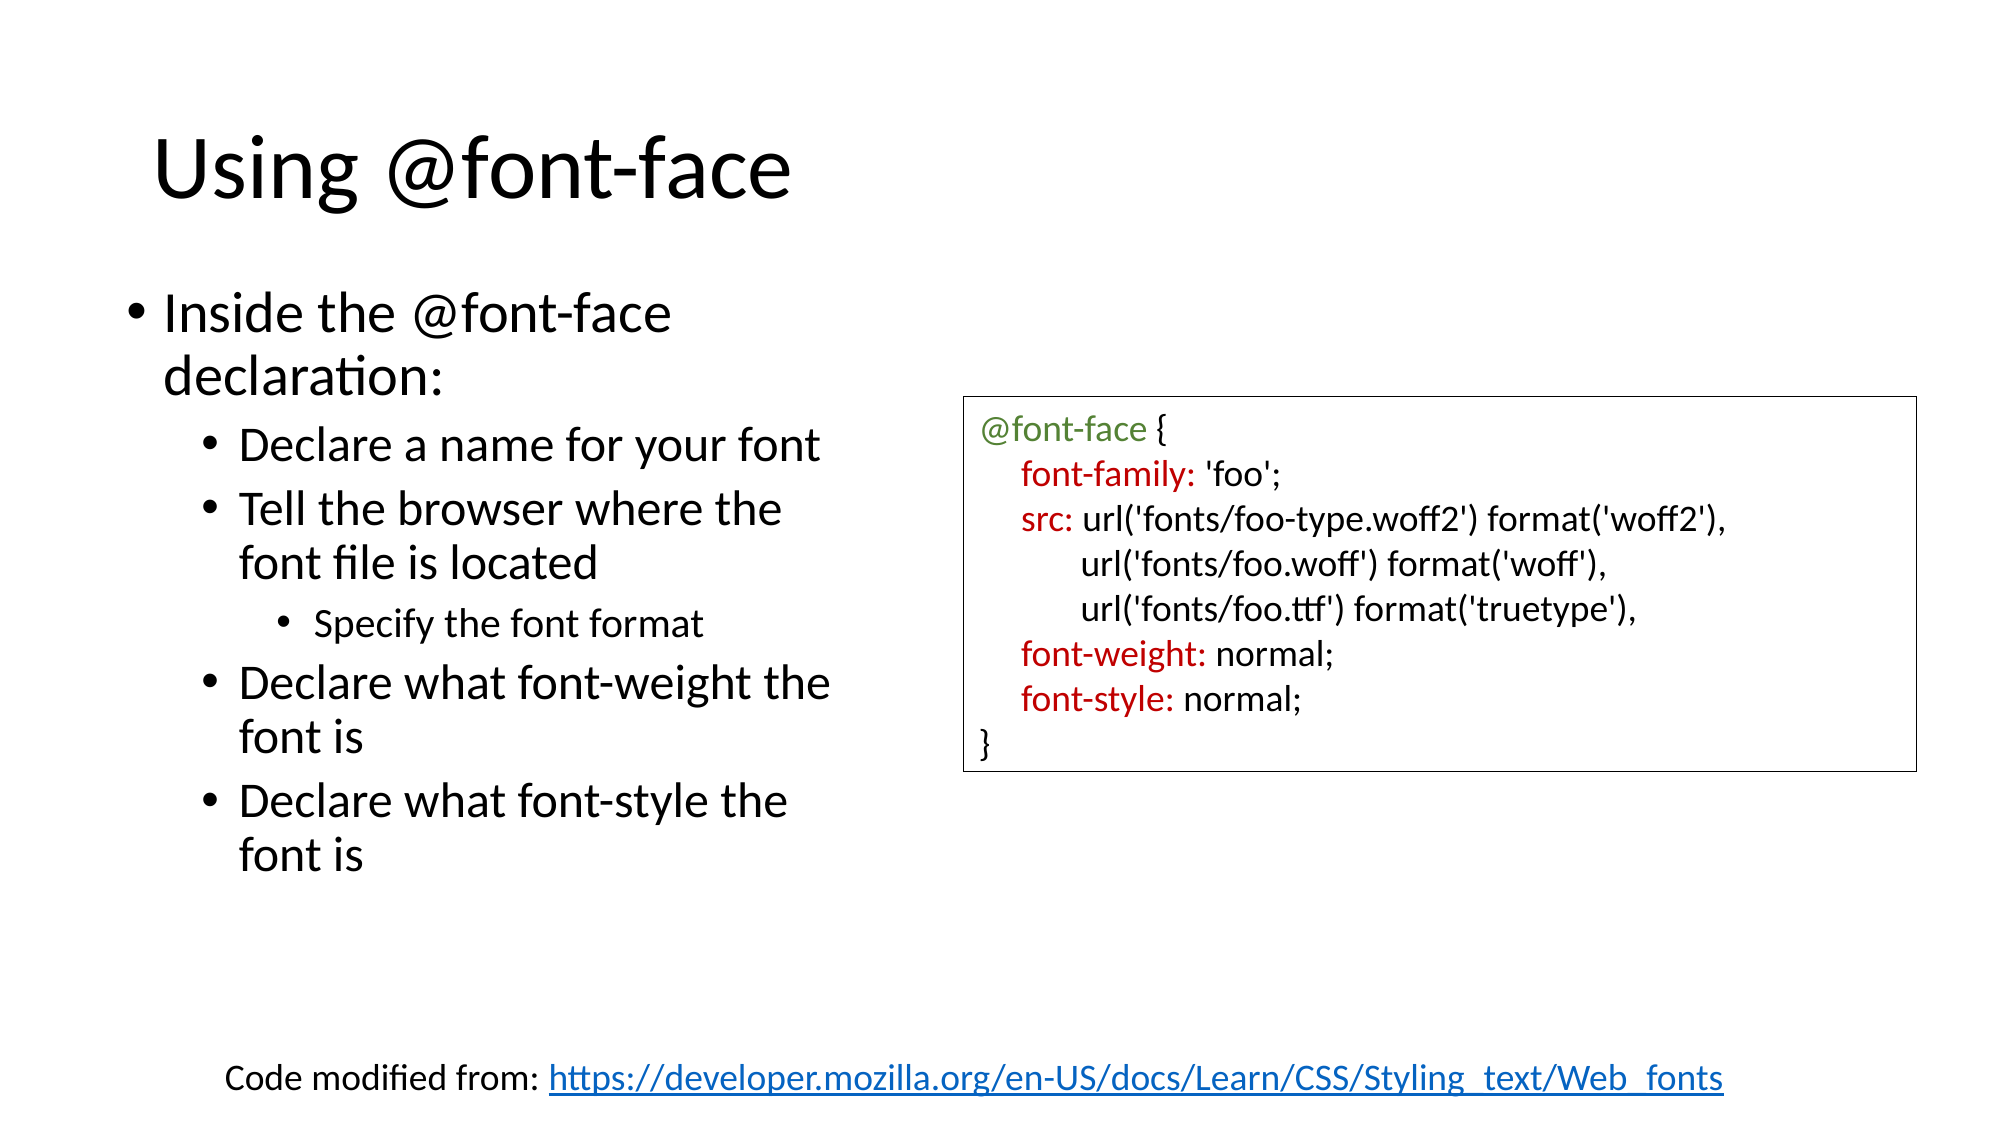

# Using @font-face
Inside the @font-face declaration:
Declare a name for your font
Tell the browser where the font file is located
Specify the font format
Declare what font-weight the font is
Declare what font-style the font is
@font-face {
     font-family: 'foo';
     src: url('fonts/foo-type.woff2') format('woff2'),
            url('fonts/foo.woff') format('woff'),
            url('fonts/foo.ttf') format('truetype'),
     font-weight: normal;
     font-style: normal;
}
Code modified from: https://developer.mozilla.org/en-US/docs/Learn/CSS/Styling_text/Web_fonts